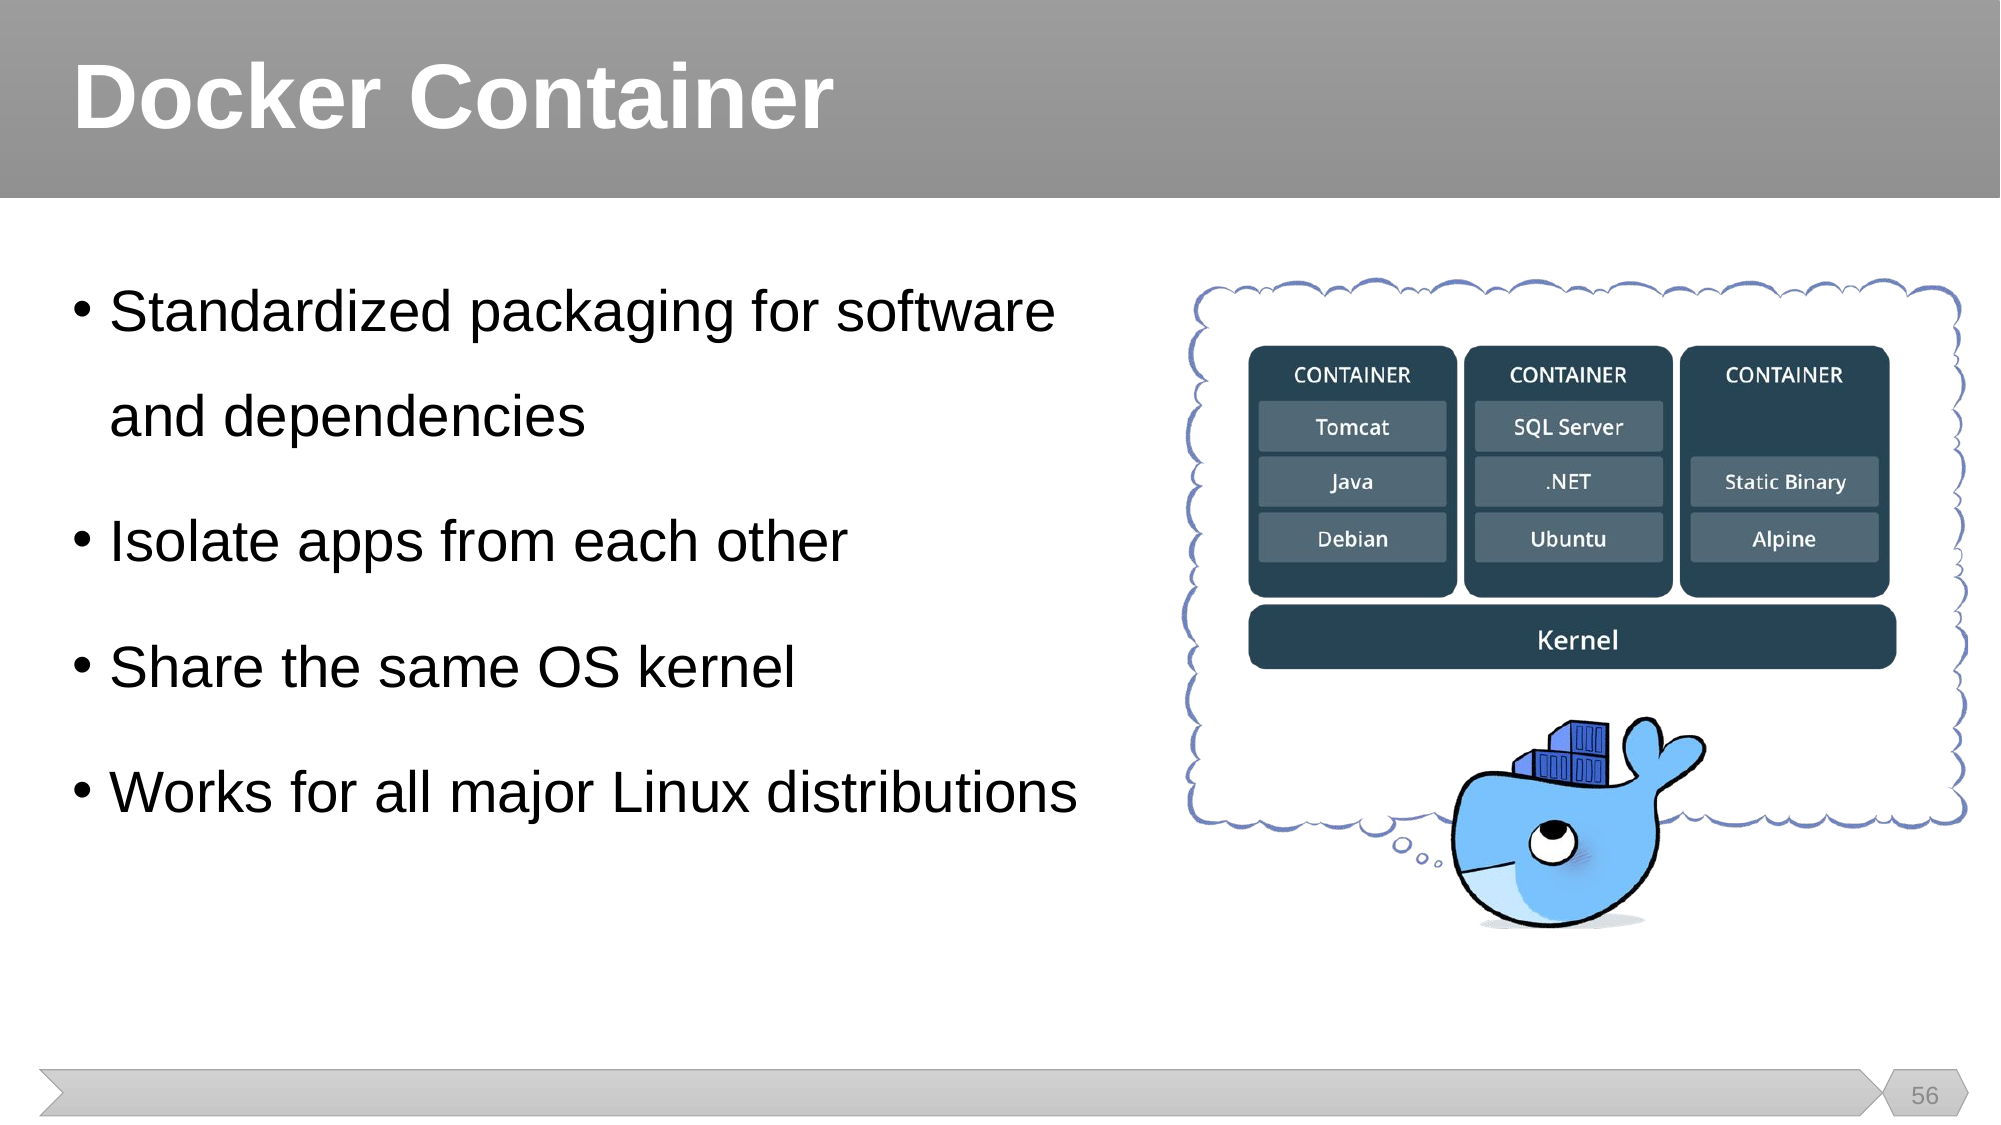

# Docker Container
Standardized packaging for software and dependencies
Isolate apps from each other
Share the same OS kernel
Works for all major Linux distributions

56